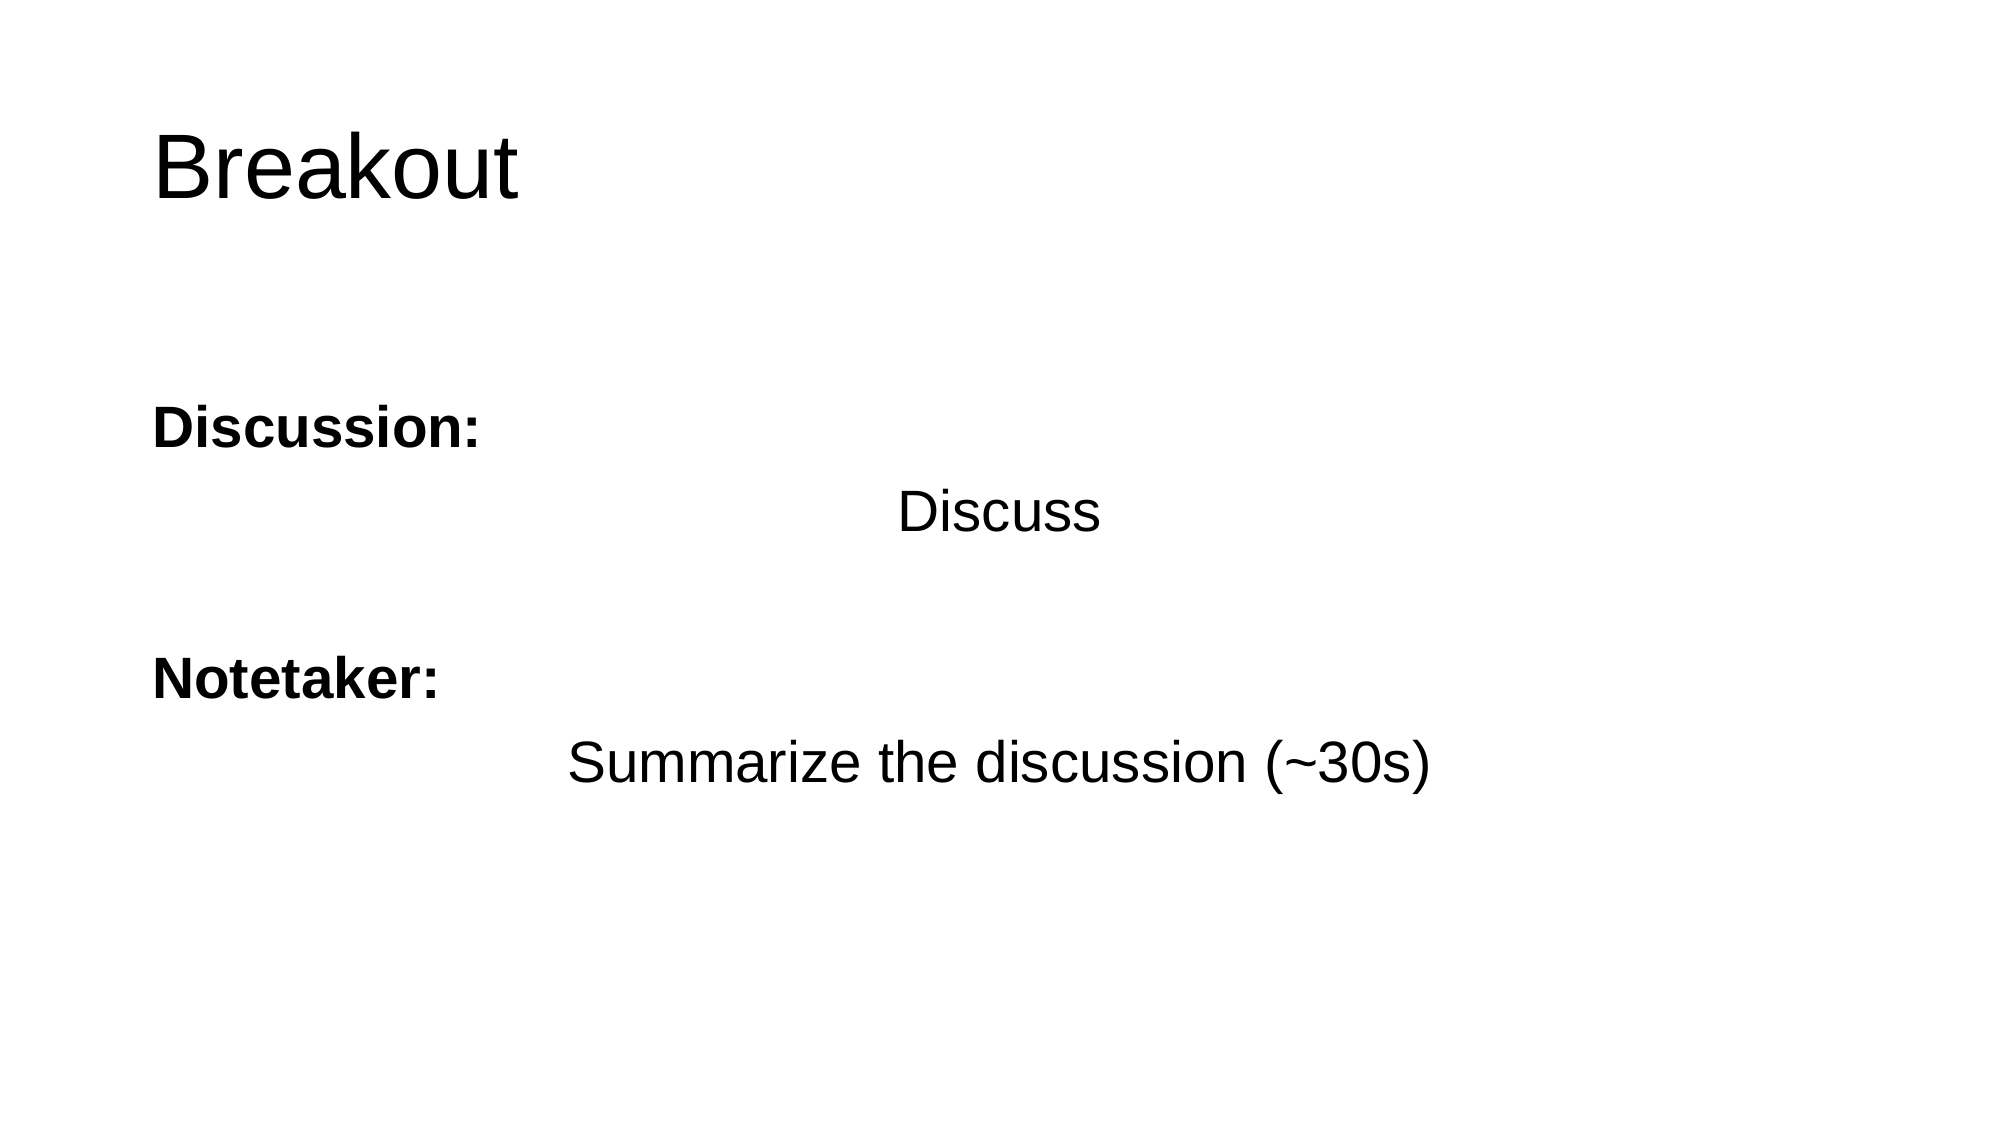

# Breakout

Discussion:
Discuss

Notetaker:
Summarize the discussion (~30s)